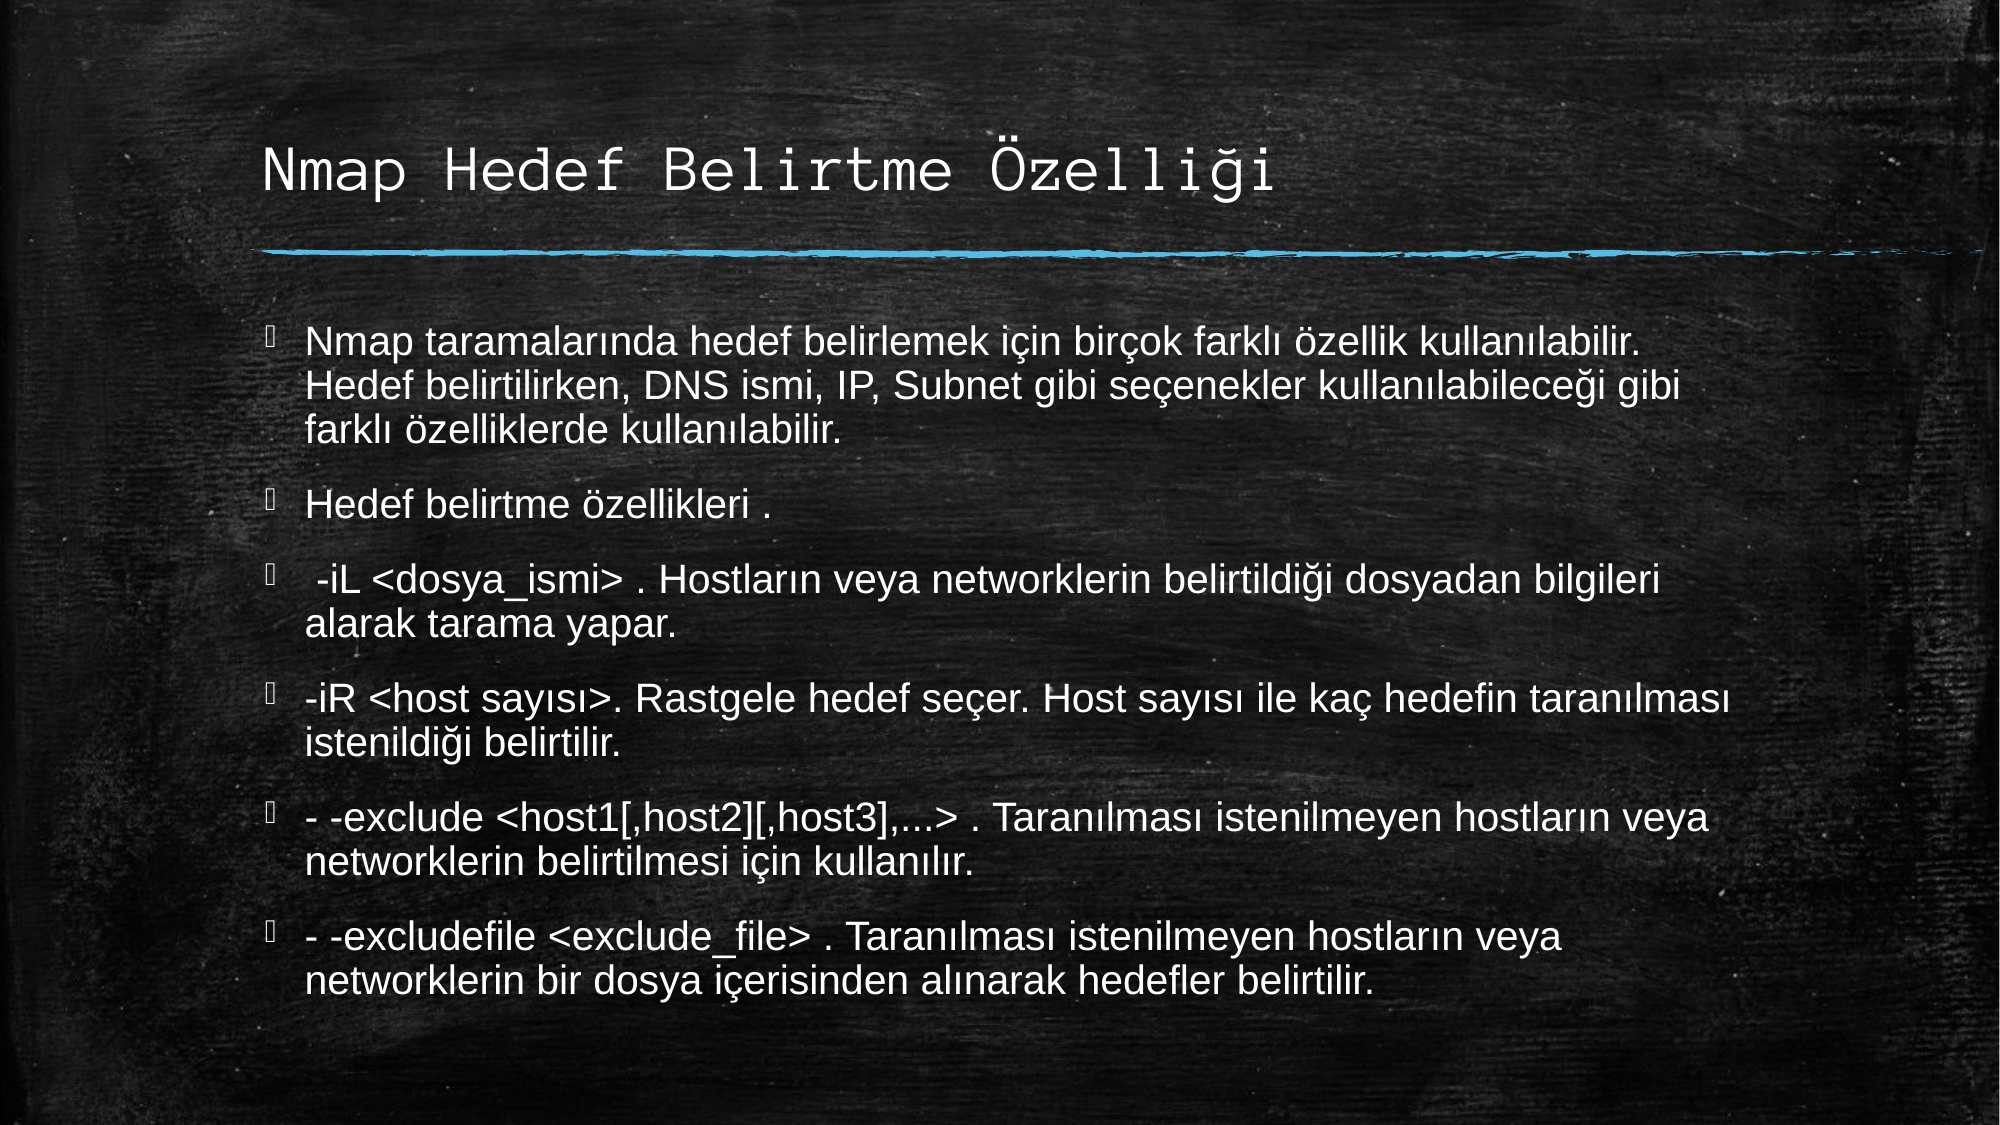

# Nmap Hedef Belirtme Özelliği
Nmap taramalarında hedef belirlemek için birçok farklı özellik kullanılabilir. Hedef belirtilirken, DNS ismi, IP, Subnet gibi seçenekler kullanılabileceği gibi farklı özelliklerde kullanılabilir.
Hedef belirtme özellikleri .
 -iL <dosya_ismi> . Hostların veya networklerin belirtildiği dosyadan bilgileri alarak tarama yapar.
-iR <host sayısı>. Rastgele hedef seçer. Host sayısı ile kaç hedefin taranılması istenildiği belirtilir.
- -exclude <host1[,host2][,host3],...> . Taranılması istenilmeyen hostların veya networklerin belirtilmesi için kullanılır.
- -excludefile <exclude_file> . Taranılması istenilmeyen hostların veya networklerin bir dosya içerisinden alınarak hedefler belirtilir.